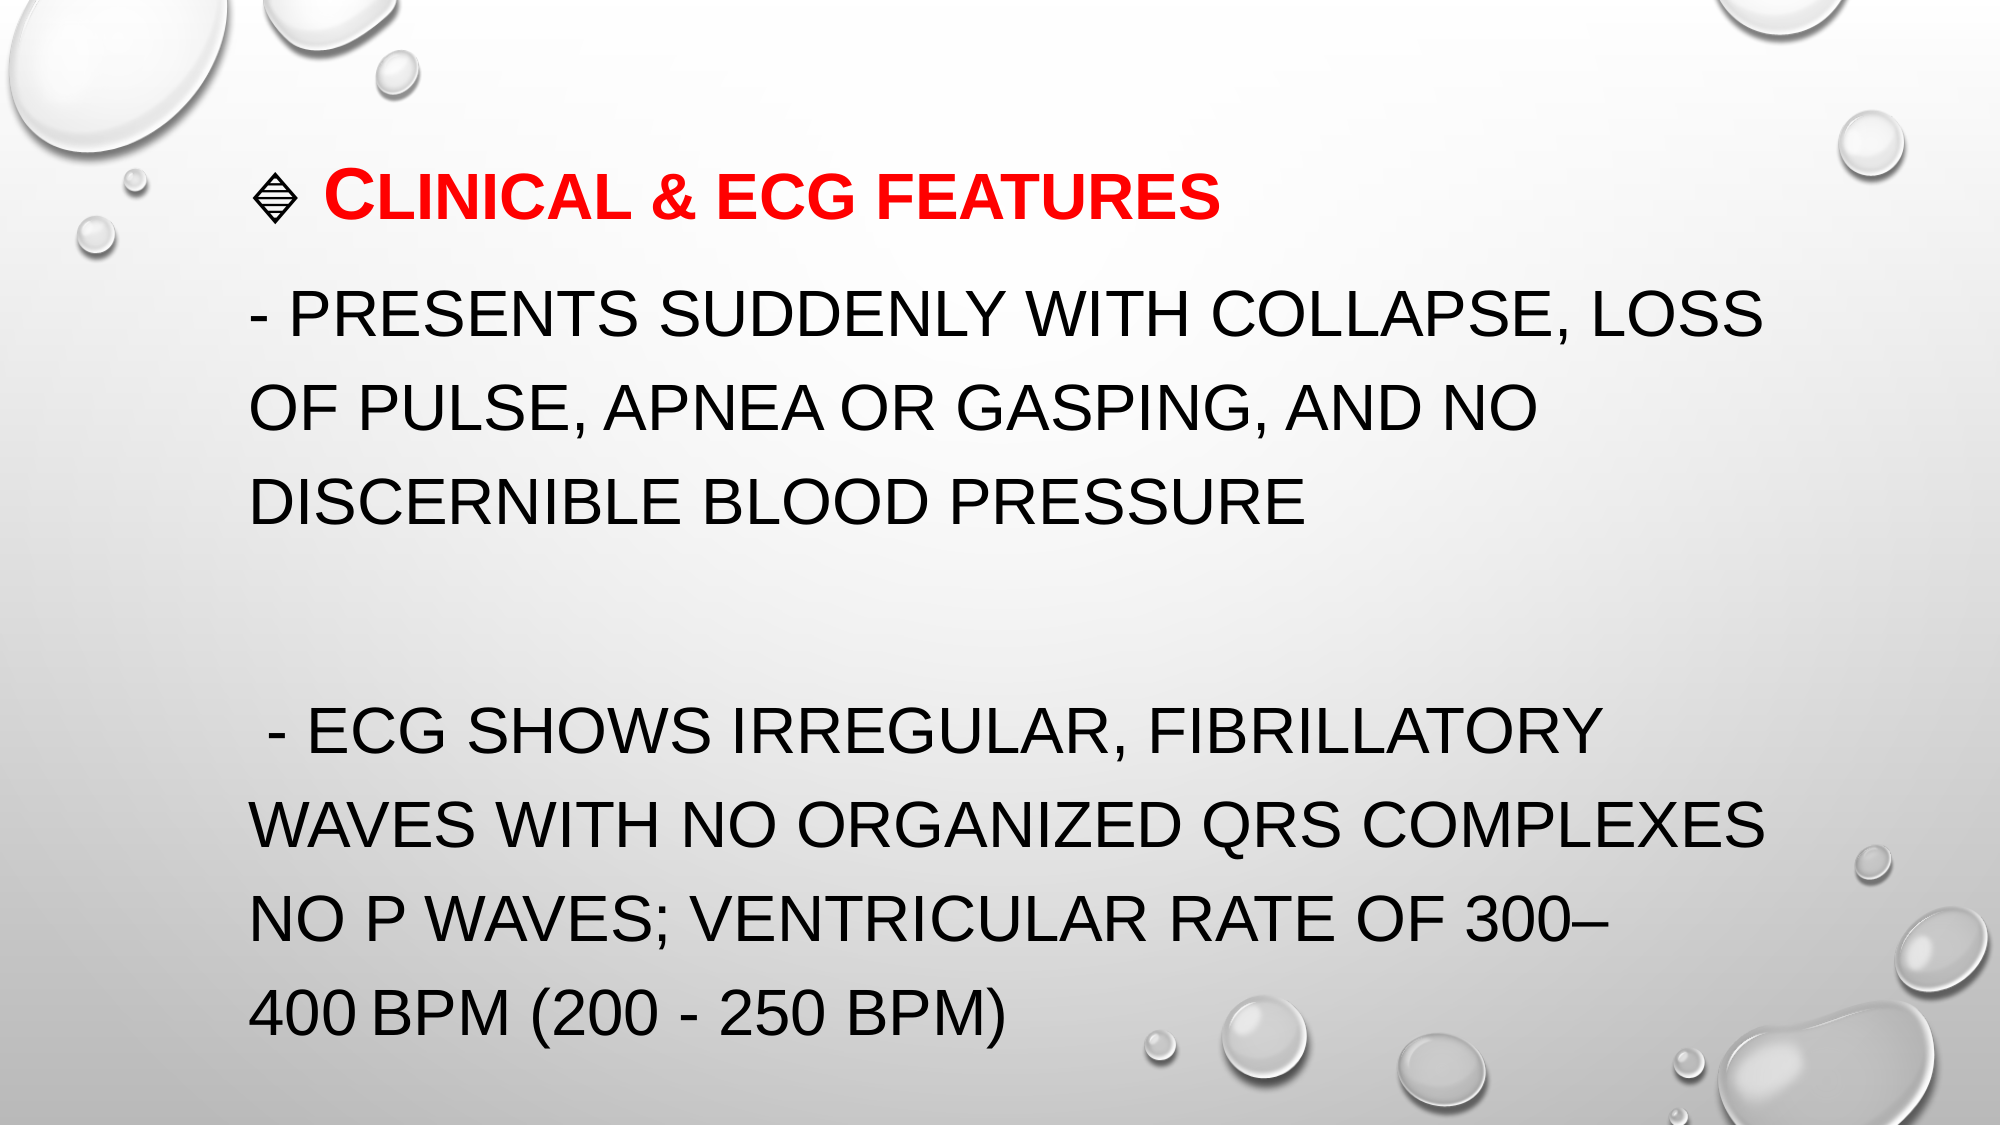

🔹 Clinical & ECG Features
- Presents suddenly with collapse, loss of pulse, apnea or gasping, and no discernible blood pressure

 - ECG shows irregular, fibrillatory waves with no organized QRS complexes NO P waves; ventricular rate of 300–400 bpm (200 - 250 bpm)